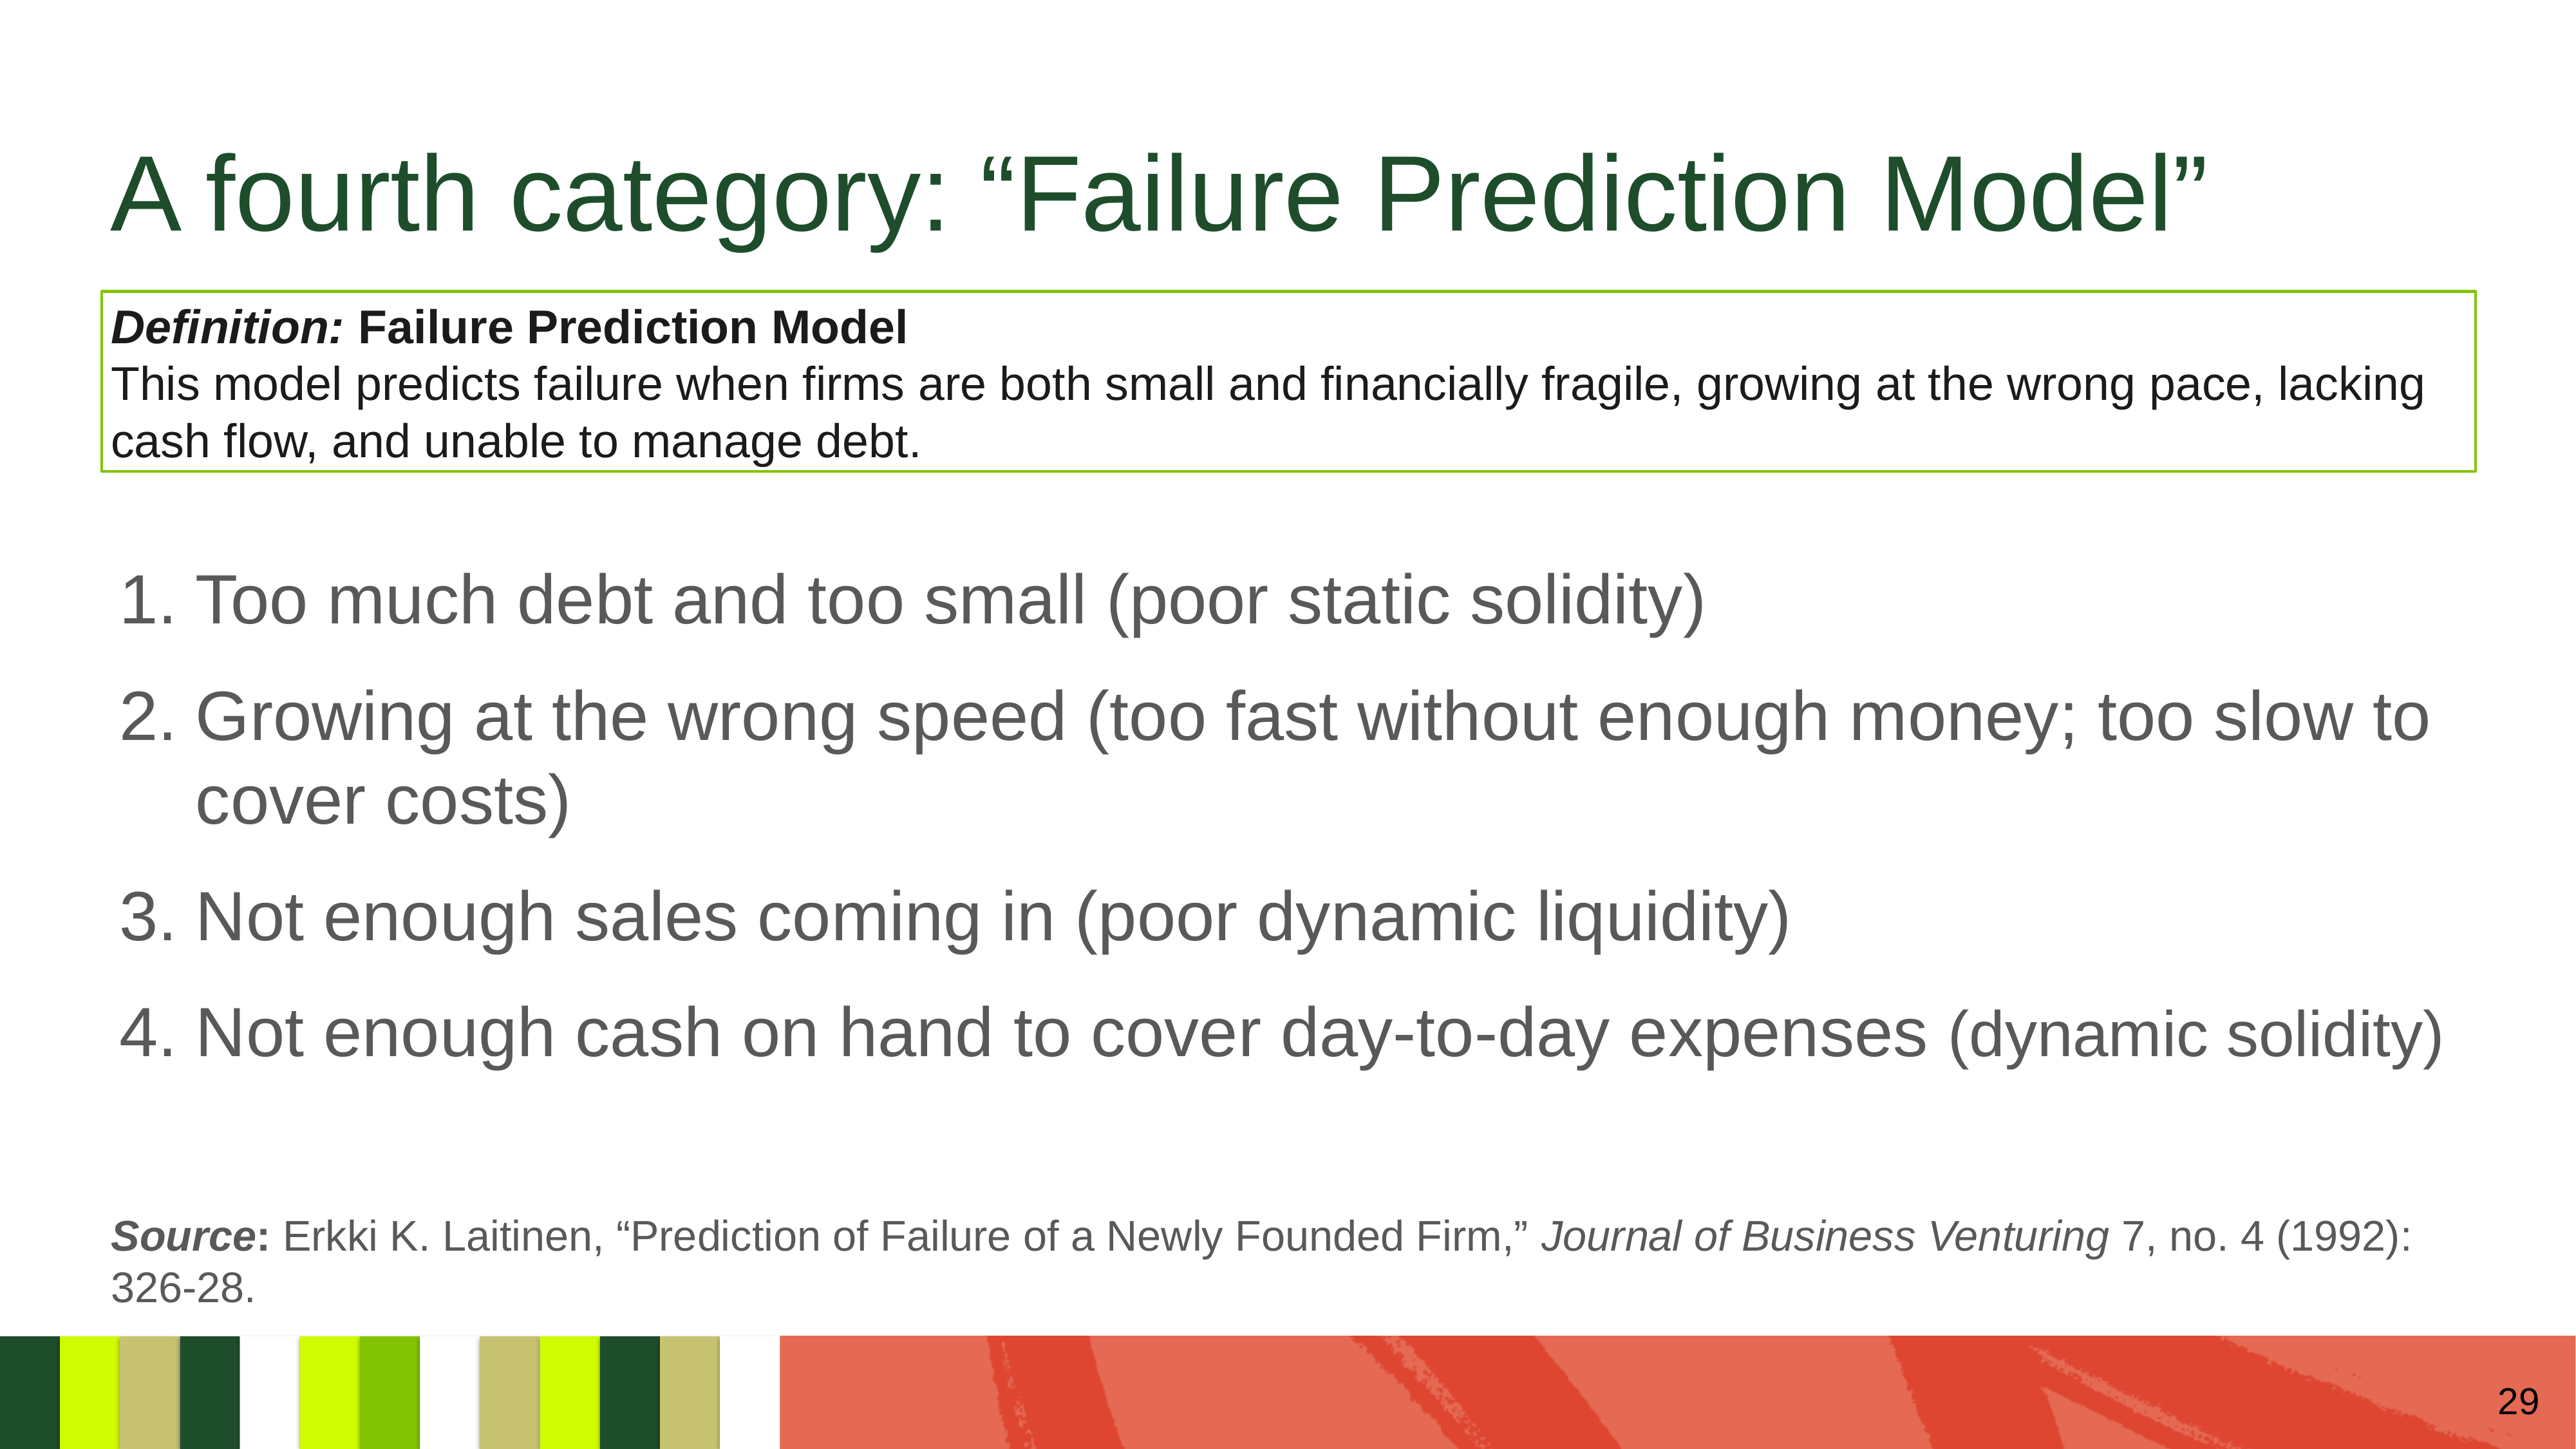

# A fourth category: “Failure Prediction Model”
Definition: Failure Prediction Model
This model predicts failure when firms are both small and financially fragile, growing at the wrong pace, lacking cash flow, and unable to manage debt.
Too much debt and too small (poor static solidity)
Growing at the wrong speed (too fast without enough money; too slow to cover costs)
Not enough sales coming in (poor dynamic liquidity)
Not enough cash on hand to cover day-to-day expenses (dynamic solidity)
Source: Erkki K. Laitinen, “Prediction of Failure of a Newly Founded Firm,” Journal of Business Venturing 7, no. 4 (1992): 326-28.
29